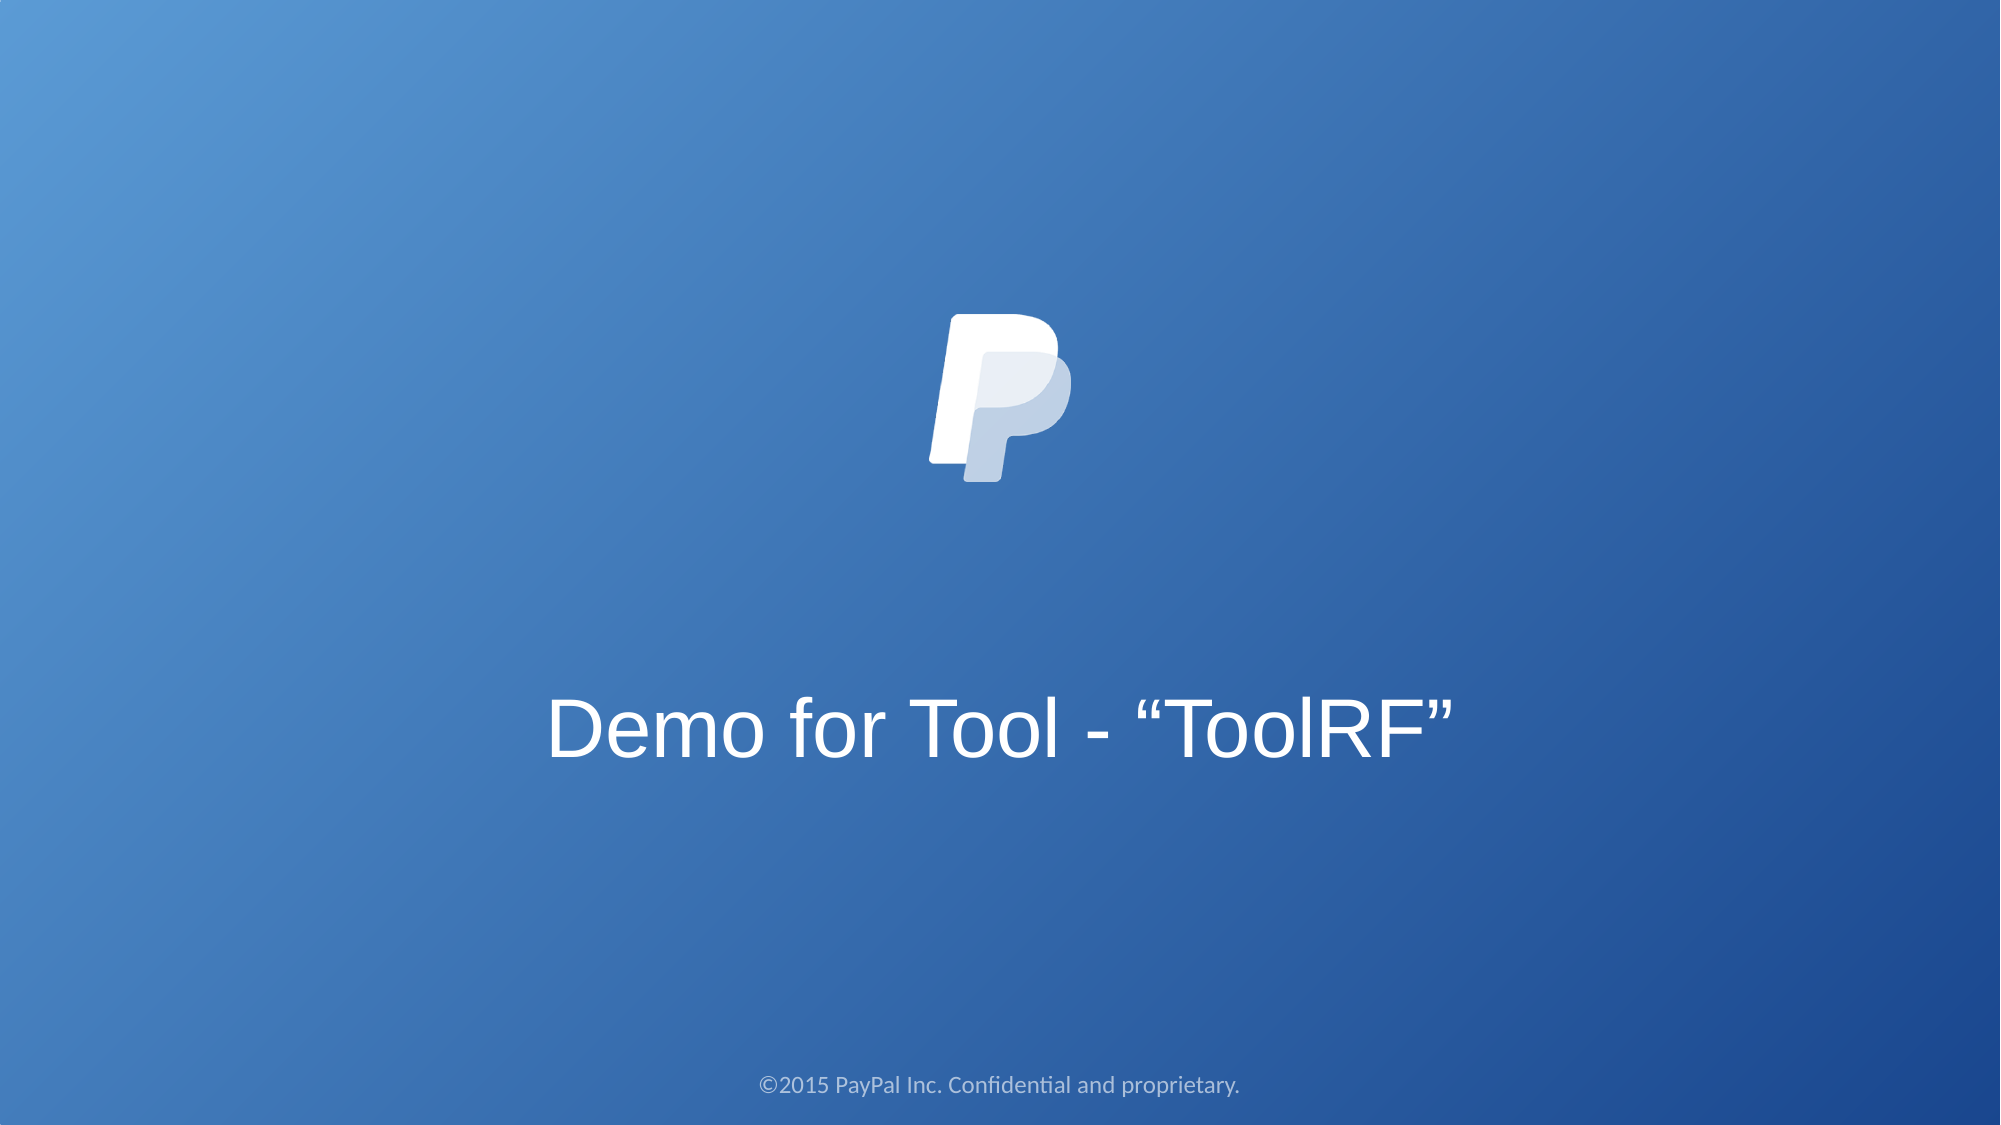

# Demo for Tool - “ToolRF”
©2015 PayPal Inc. Confidential and proprietary.